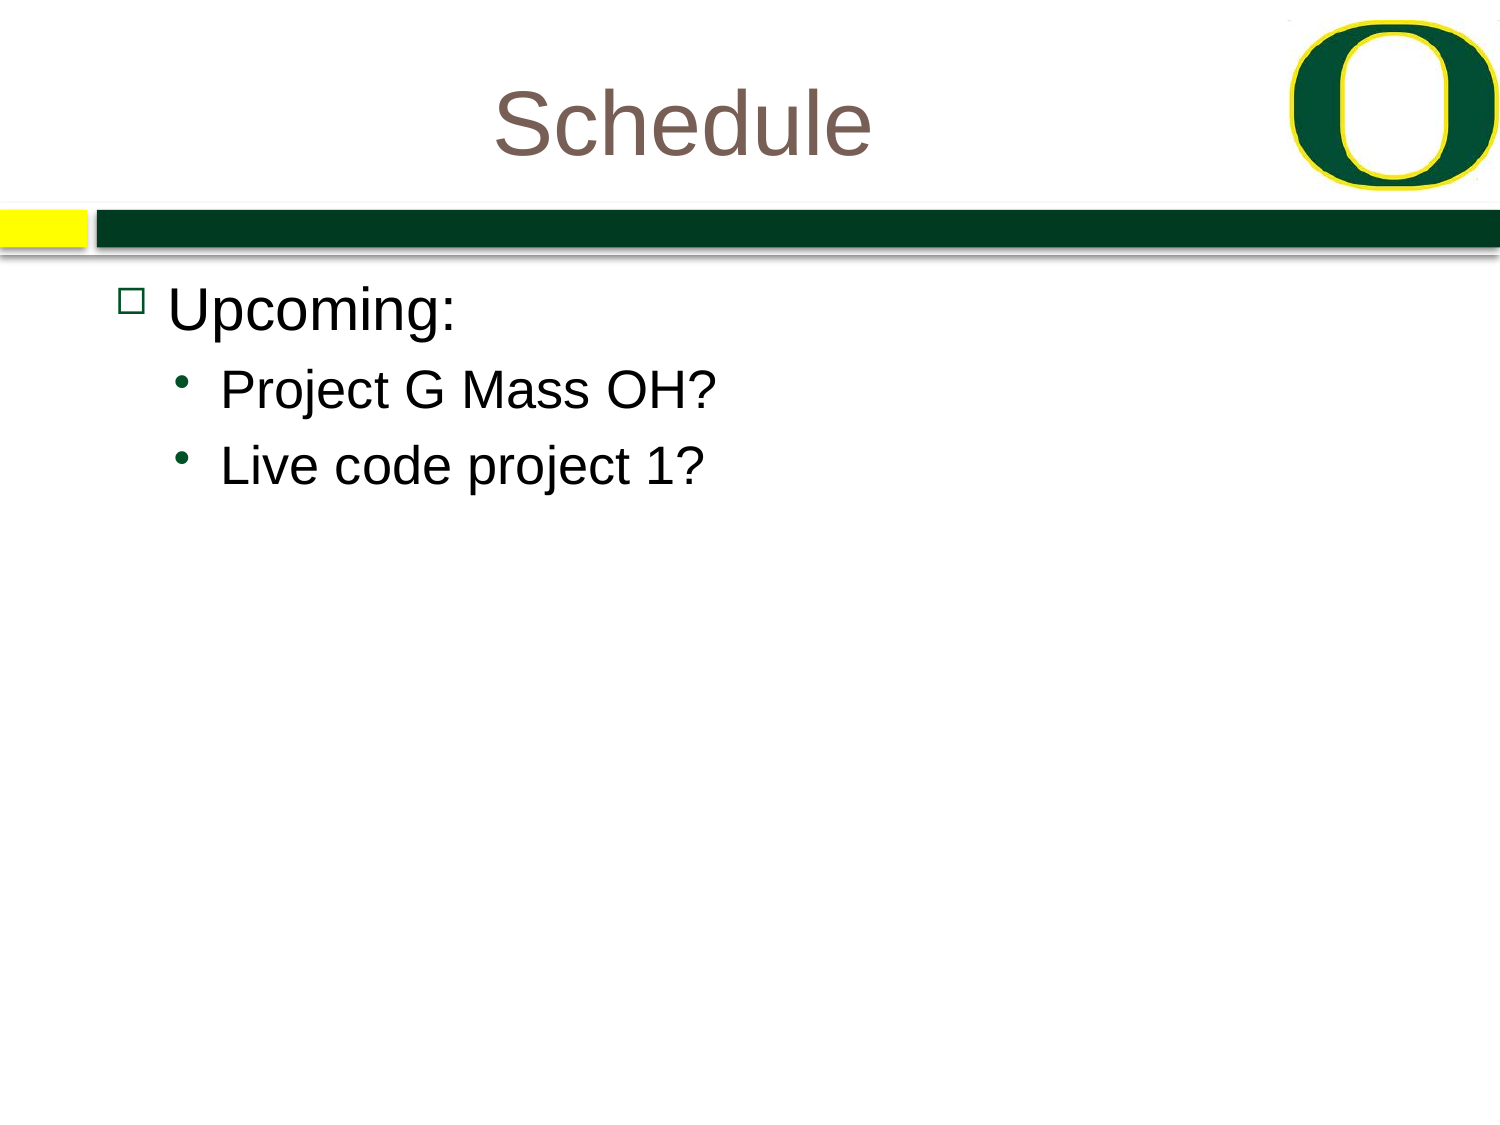

# Schedule
Upcoming:
Project G Mass OH?
Live code project 1?